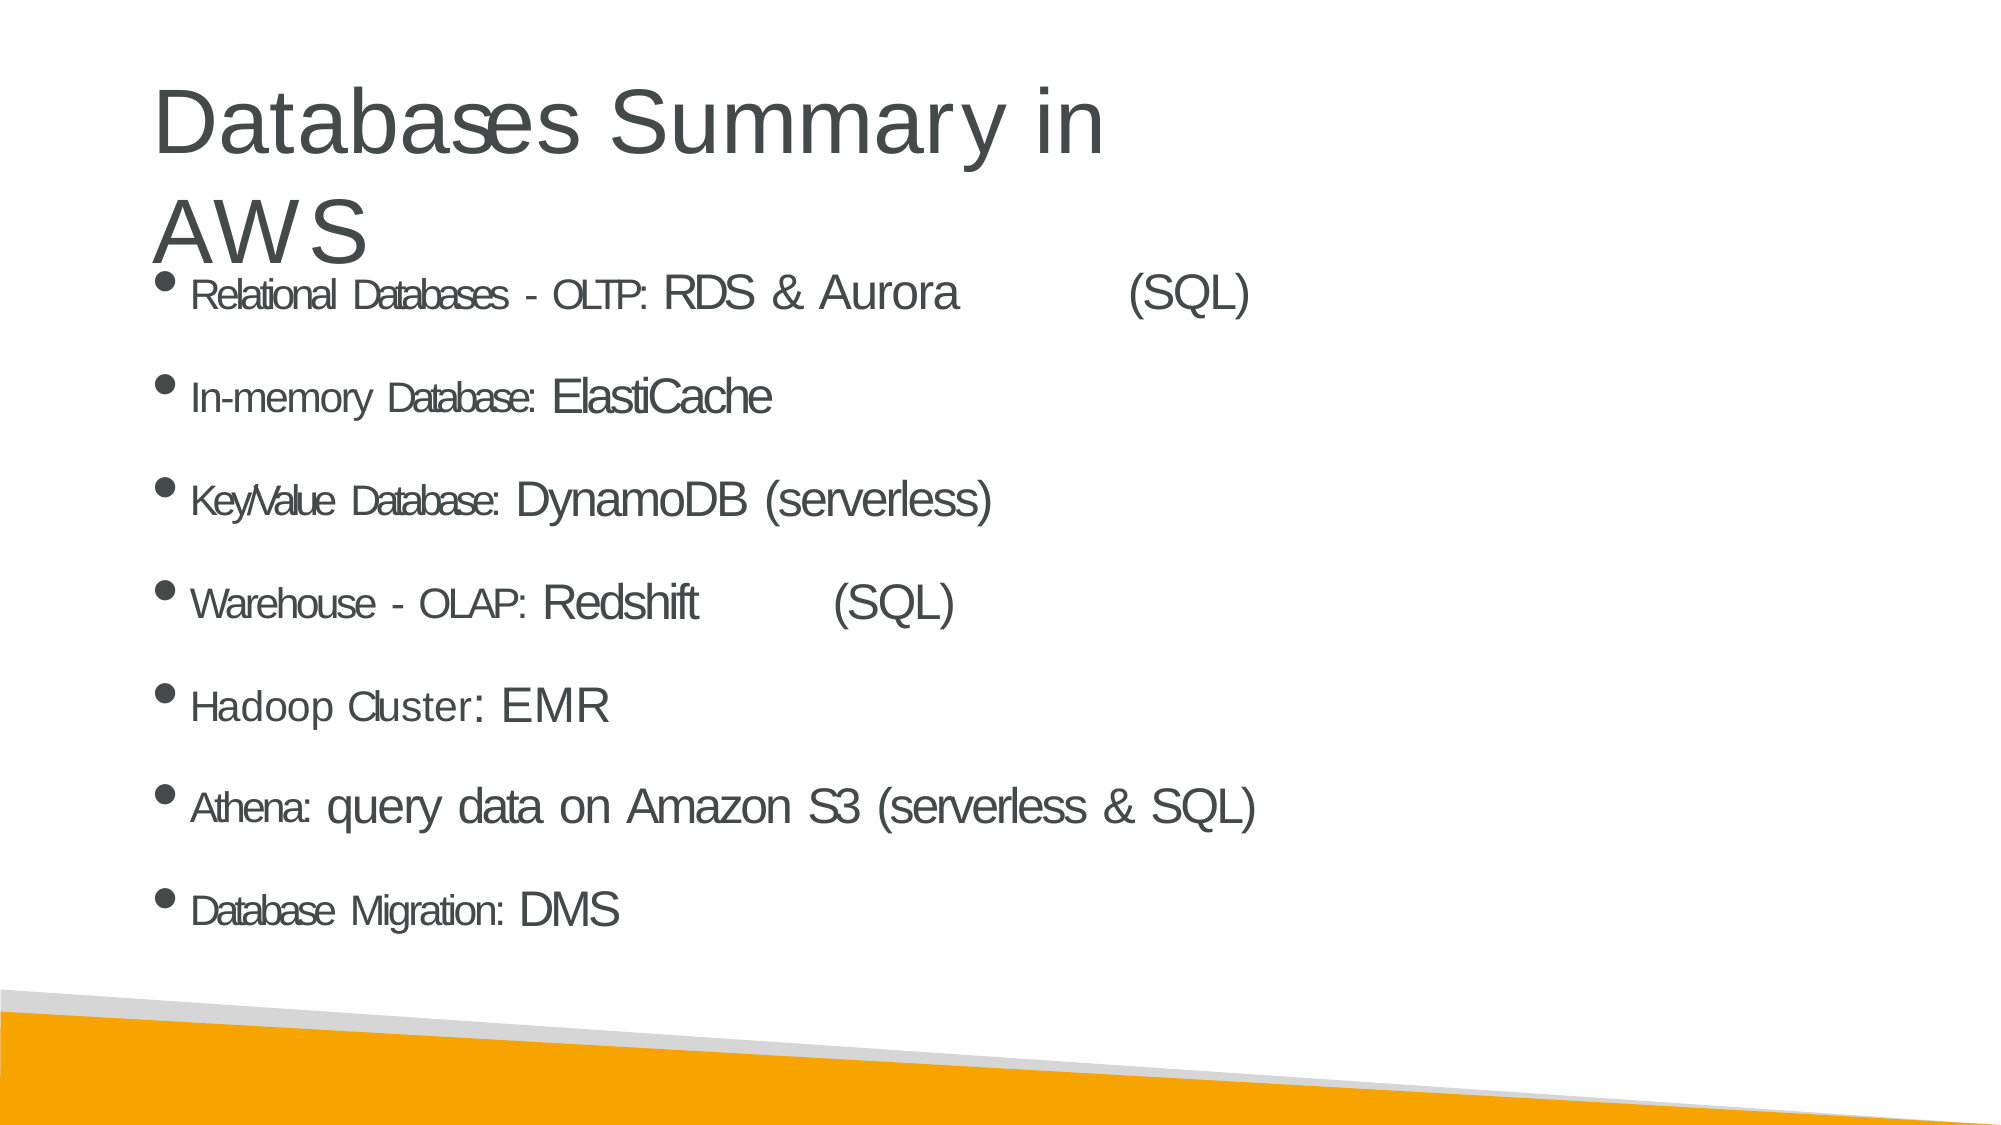

# Databases Summary in AWS
Relational Databases - OLTP: RDS & Aurora	(SQL)
In-memory Database: ElastiCache
Key/Value Database: DynamoDB (serverless)
Warehouse - OLAP: Redshift	(SQL)
Hadoop Cluster: EMR
Athena: query data on Amazon S3 (serverless & SQL)
Database Migration: DMS